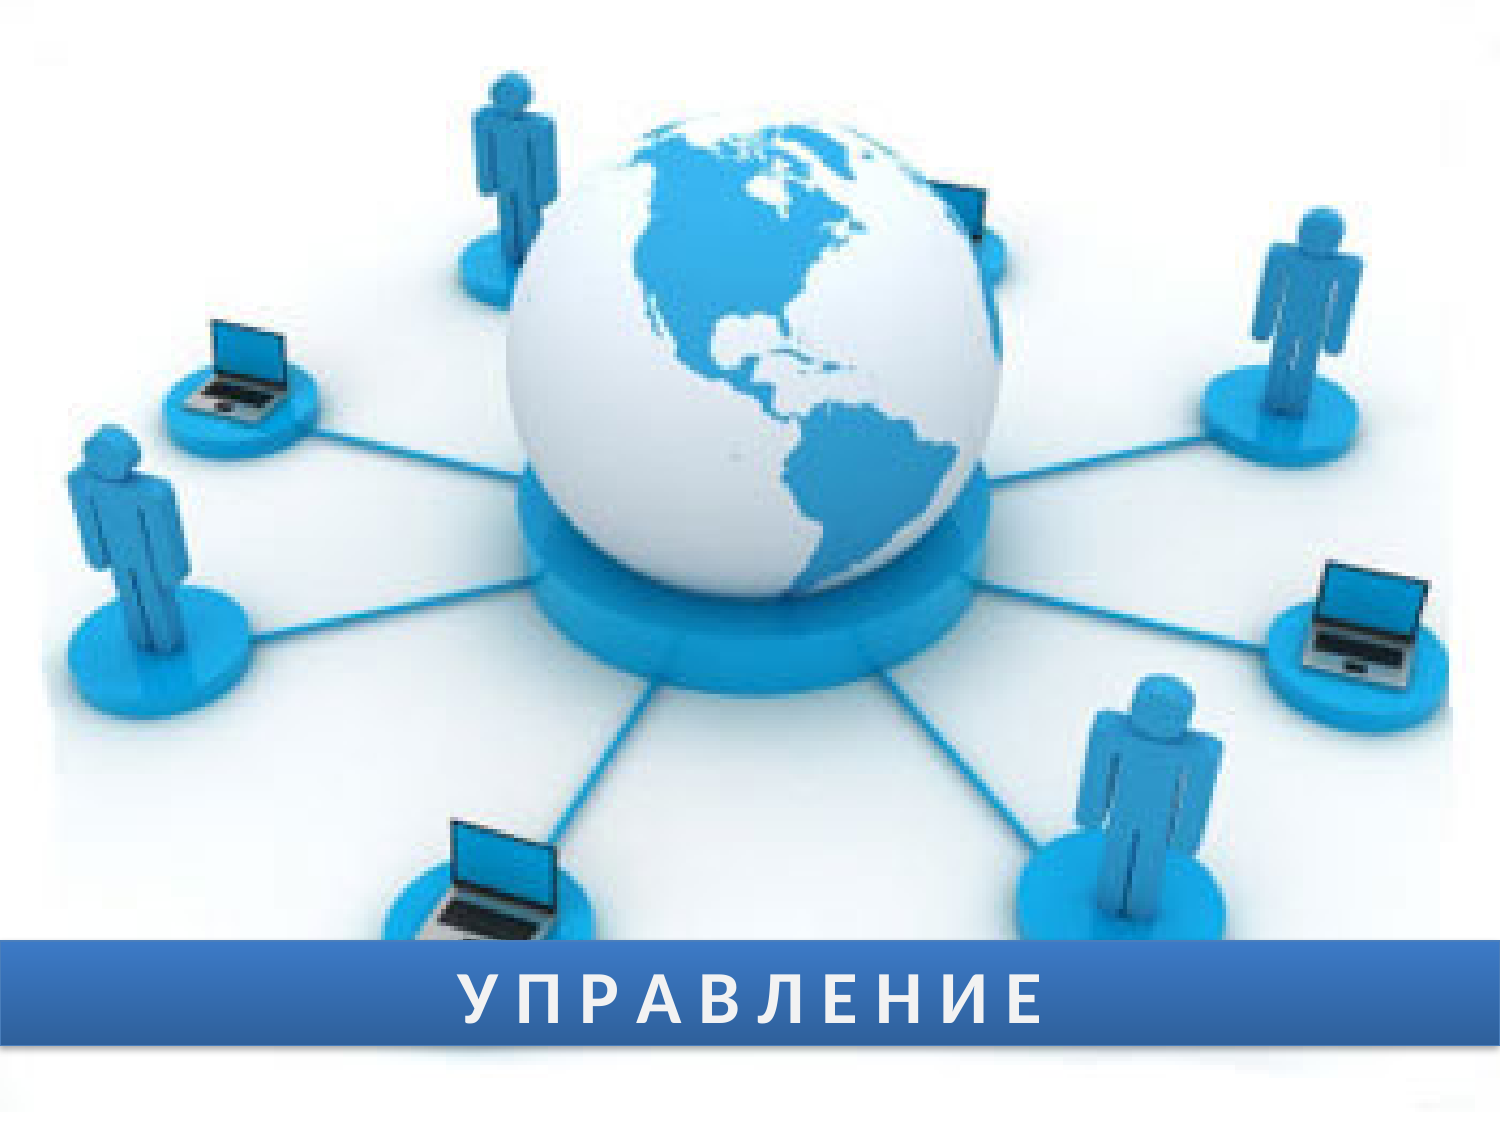

У П Р А В Л Е Н И Е